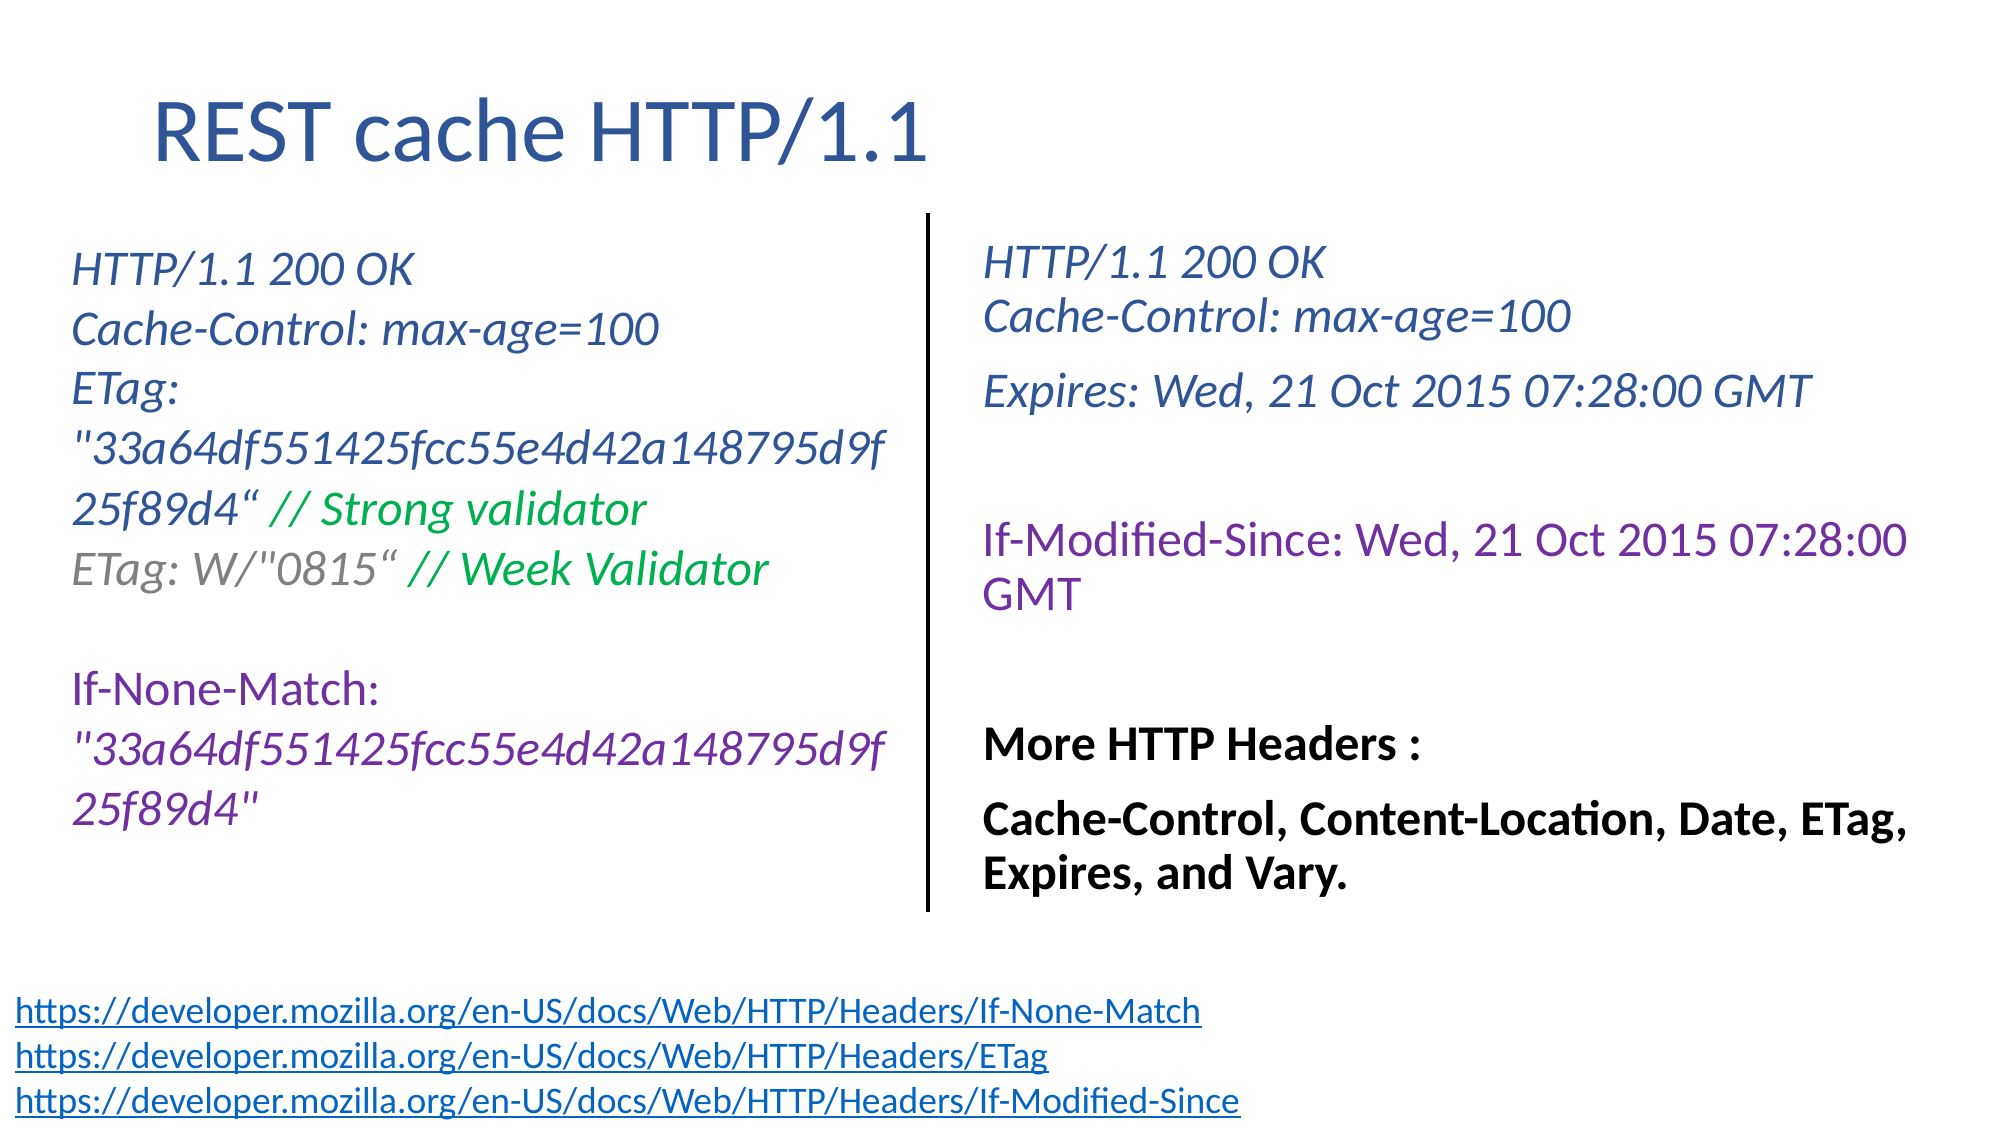

# REST cache HTTP/1.1
HTTP/1.1 200 OK
Cache-Control: max-age=100
ETag: "33a64df551425fcc55e4d42a148795d9f25f89d4“ // Strong validator
ETag: W/"0815“ // Week Validator

If-None-Match: "33a64df551425fcc55e4d42a148795d9f25f89d4"
HTTP/1.1 200 OK
Cache-Control: max-age=100
Expires: Wed, 21 Oct 2015 07:28:00 GMT

If-Modified-Since: Wed, 21 Oct 2015 07:28:00 GMT

More HTTP Headers :
Cache-Control, Content-Location, Date, ETag, Expires, and Vary.

https://developer.mozilla.org/en-US/docs/Web/HTTP/Headers/If-None-Match
https://developer.mozilla.org/en-US/docs/Web/HTTP/Headers/ETag
https://developer.mozilla.org/en-US/docs/Web/HTTP/Headers/If-Modified-Since